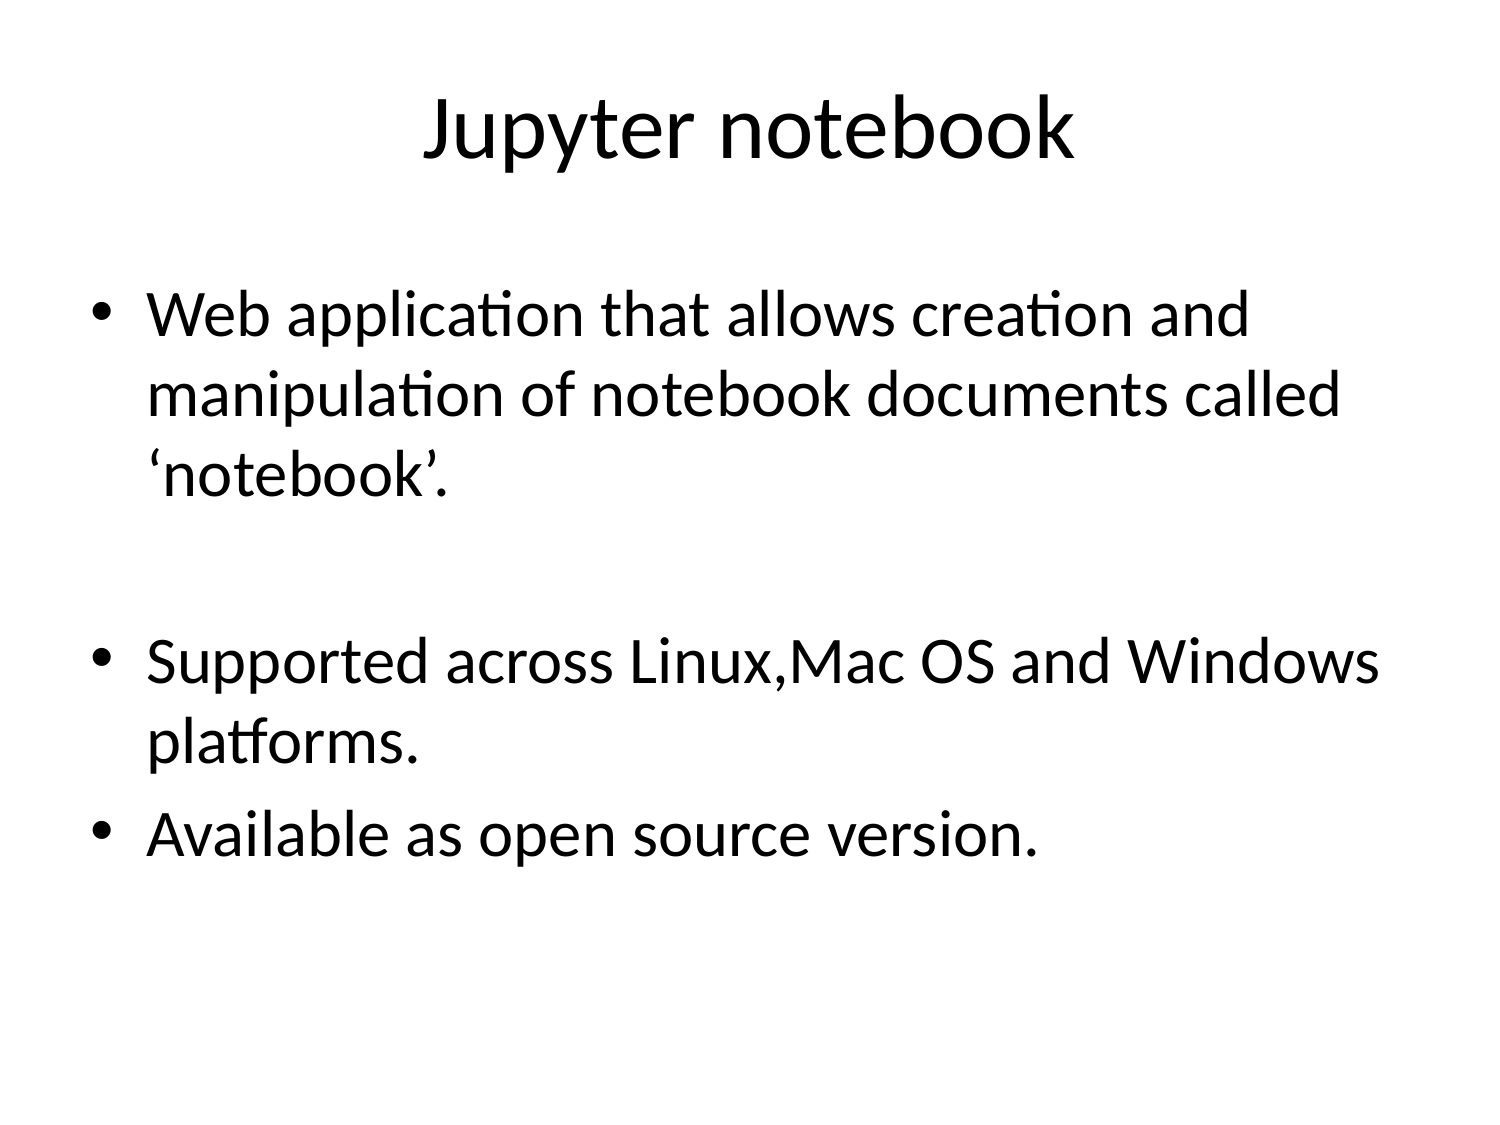

# Jupyter notebook
Web application that allows creation and manipulation of notebook documents called ‘notebook’.

Supported across Linux,Mac OS and Windows platforms.
Available as open source version.